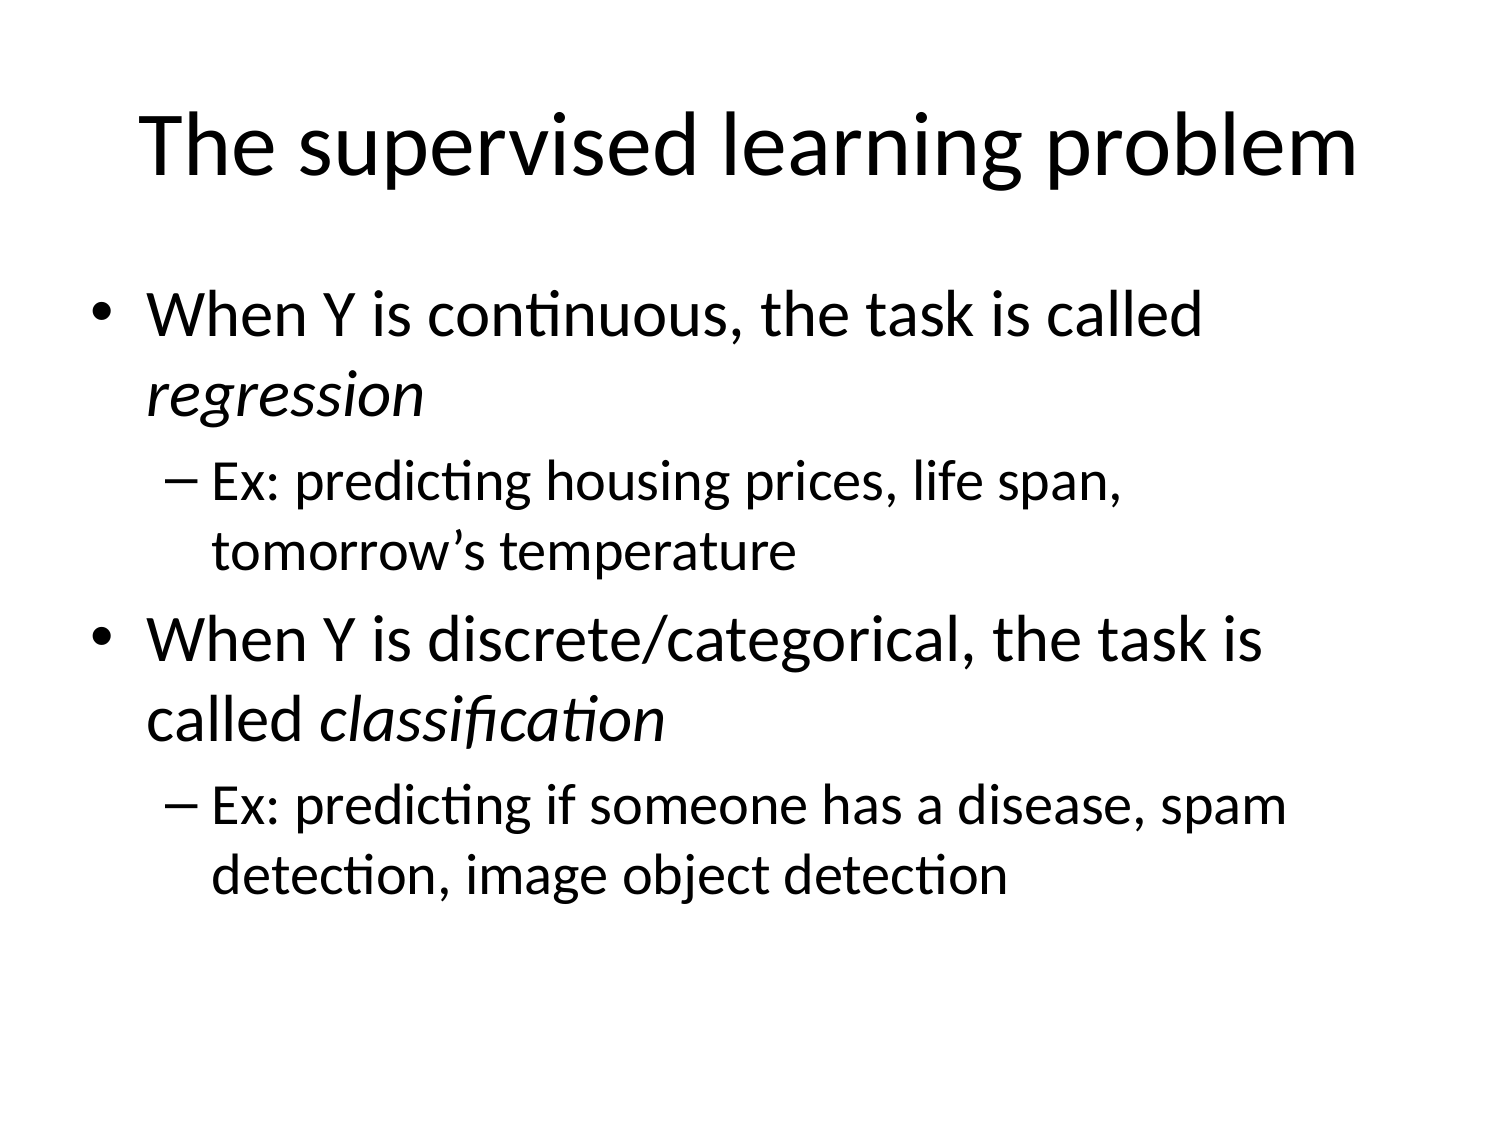

# The supervised learning problem
When Y is continuous, the task is called regression
Ex: predicting housing prices, life span, tomorrow’s temperature
When Y is discrete/categorical, the task is called classification
Ex: predicting if someone has a disease, spam detection, image object detection